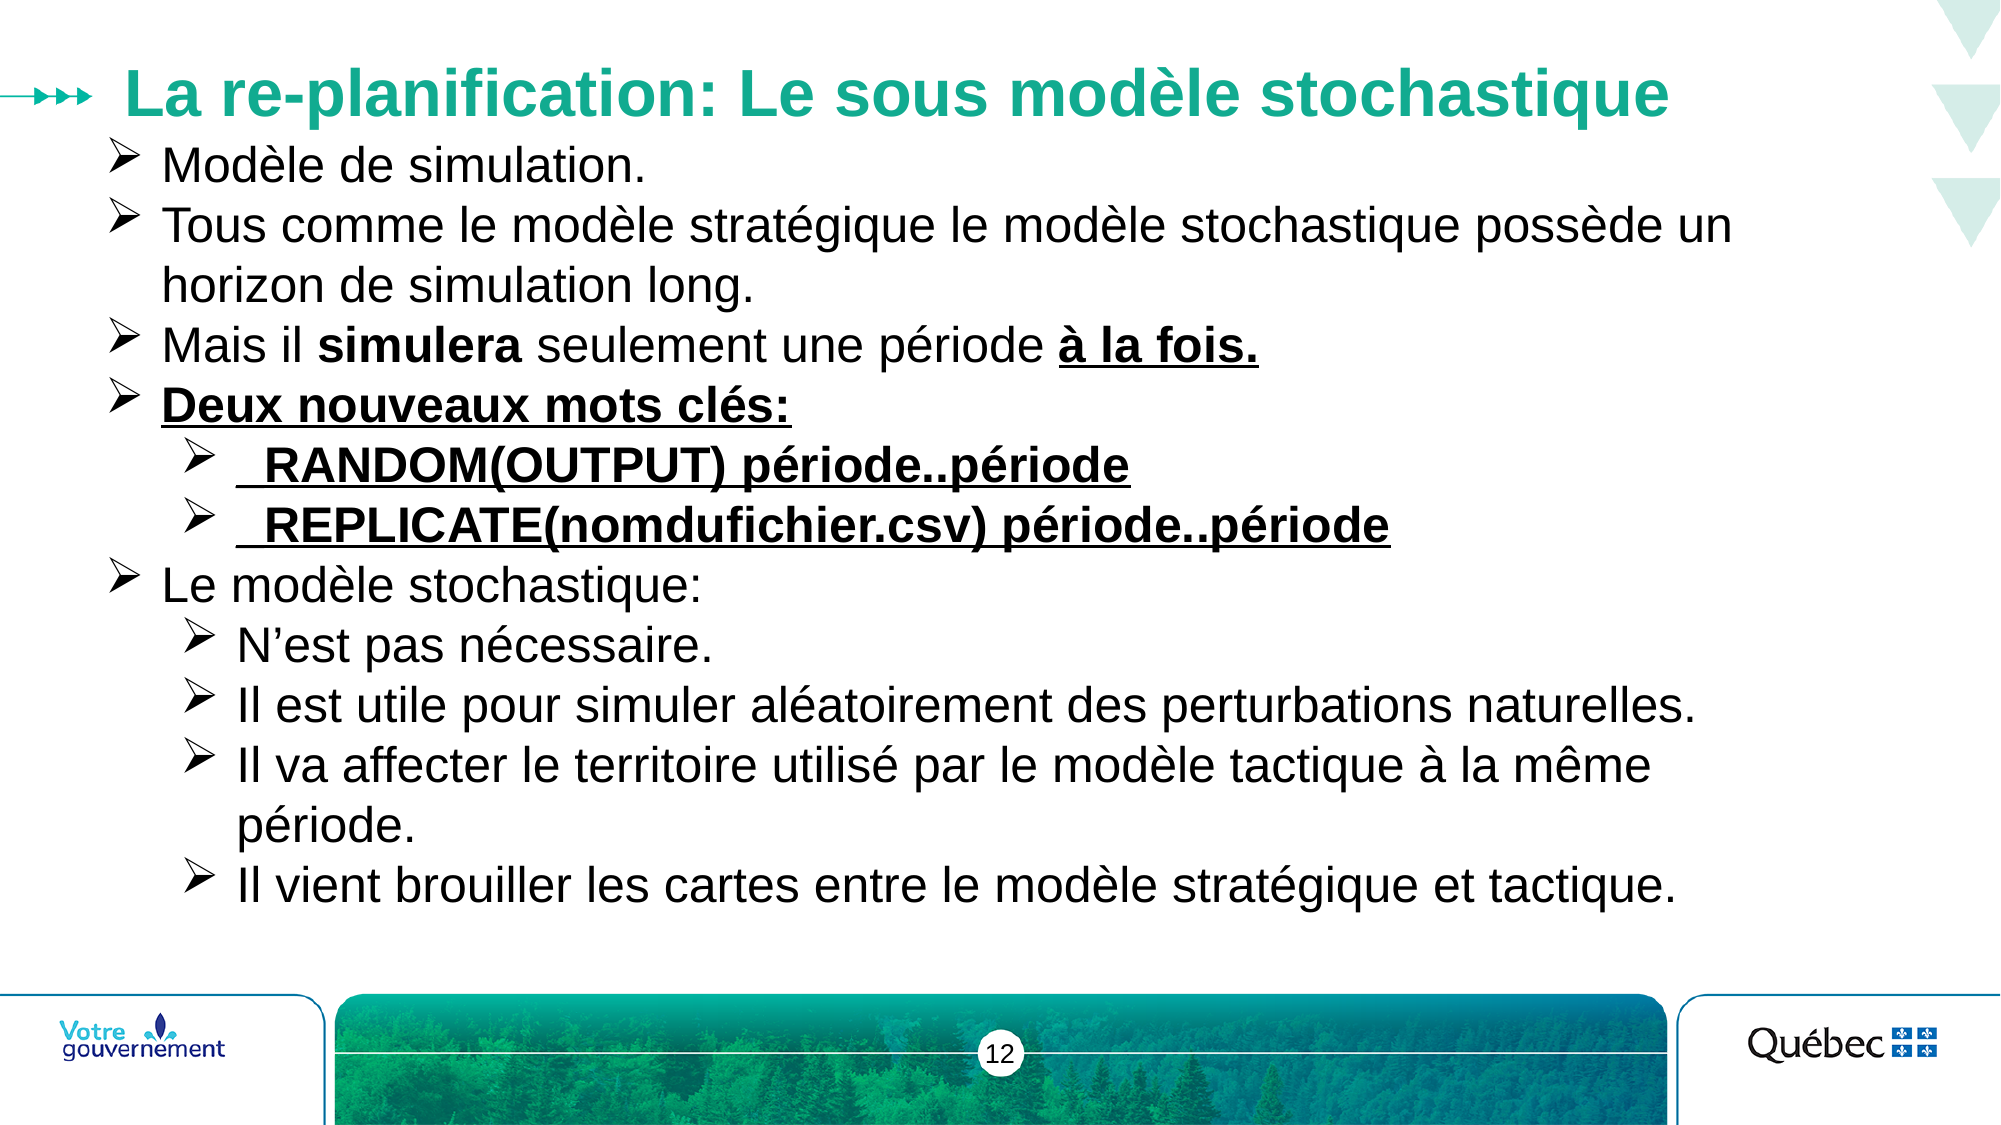

# La re-planification: Le sous modèle stochastique
Modèle de simulation.
Tous comme le modèle stratégique le modèle stochastique possède un horizon de simulation long.
Mais il simulera seulement une période à la fois.
Deux nouveaux mots clés:
_RANDOM(OUTPUT) période..période
_REPLICATE(nomdufichier.csv) période..période
Le modèle stochastique:
N’est pas nécessaire.
Il est utile pour simuler aléatoirement des perturbations naturelles.
Il va affecter le territoire utilisé par le modèle tactique à la même période.
Il vient brouiller les cartes entre le modèle stratégique et tactique.

12